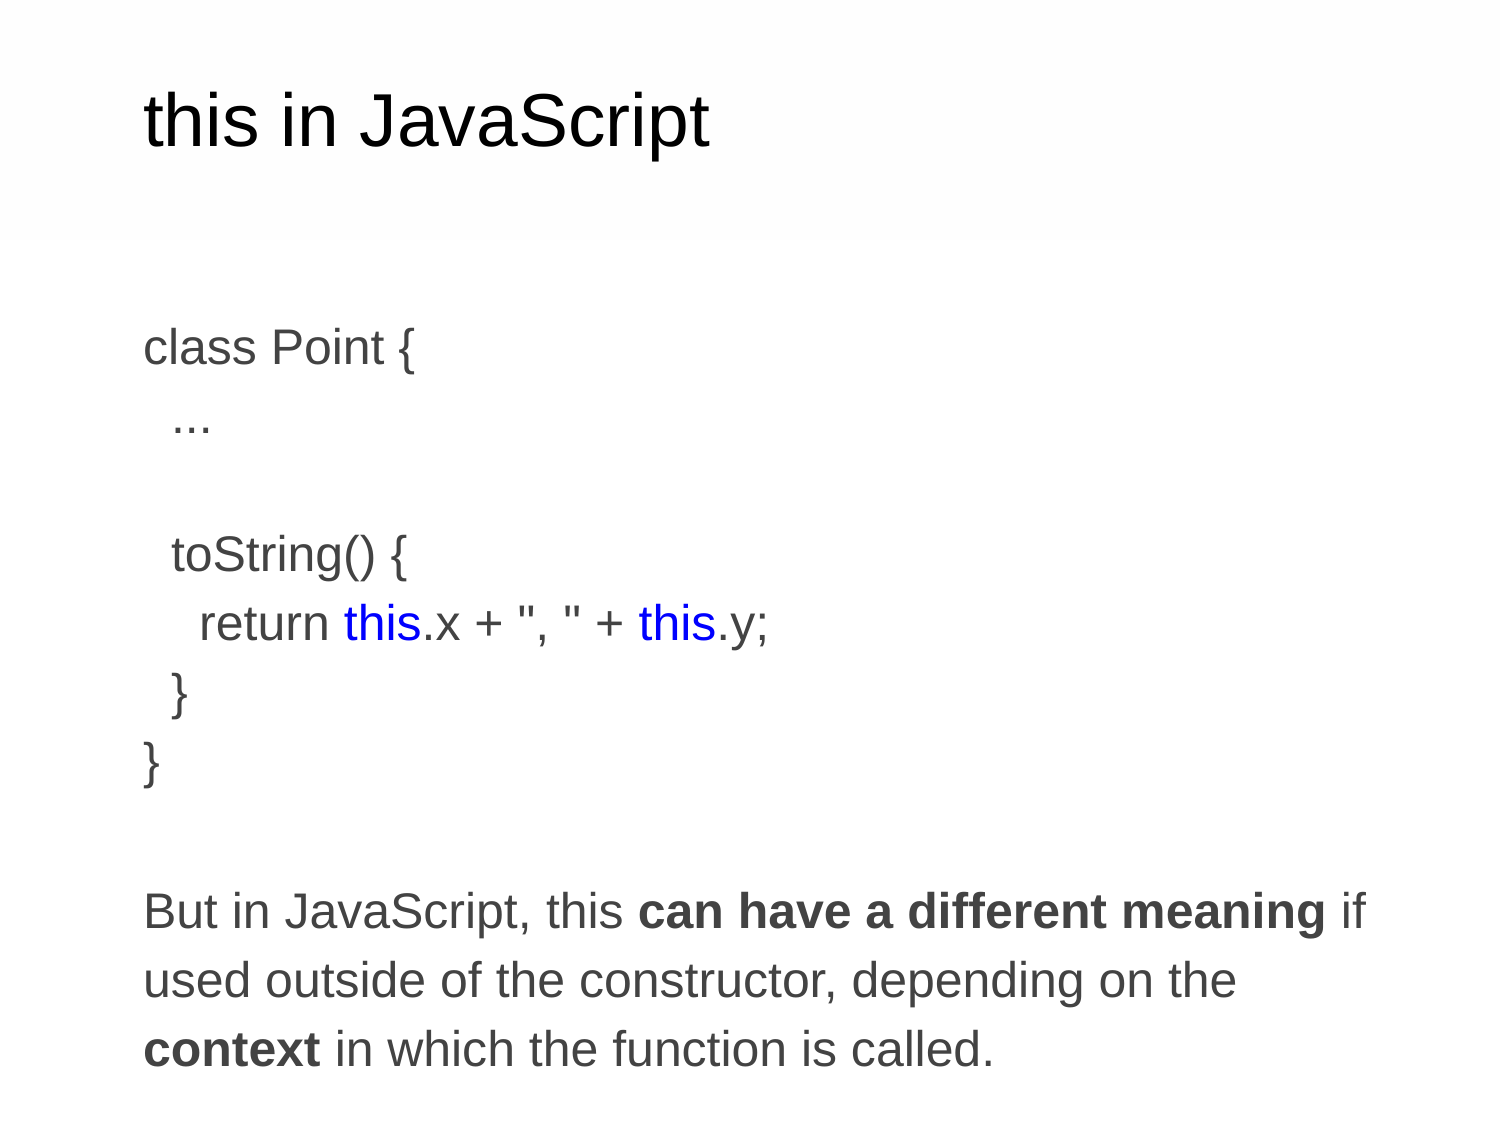

this in JavaScript

class Point {
  ...

  toString() {
    return this.x + ", " + this.y;
  }
}
But in JavaScript, this can have a different meaning if used outside of the constructor, depending on the context in which the function is called.